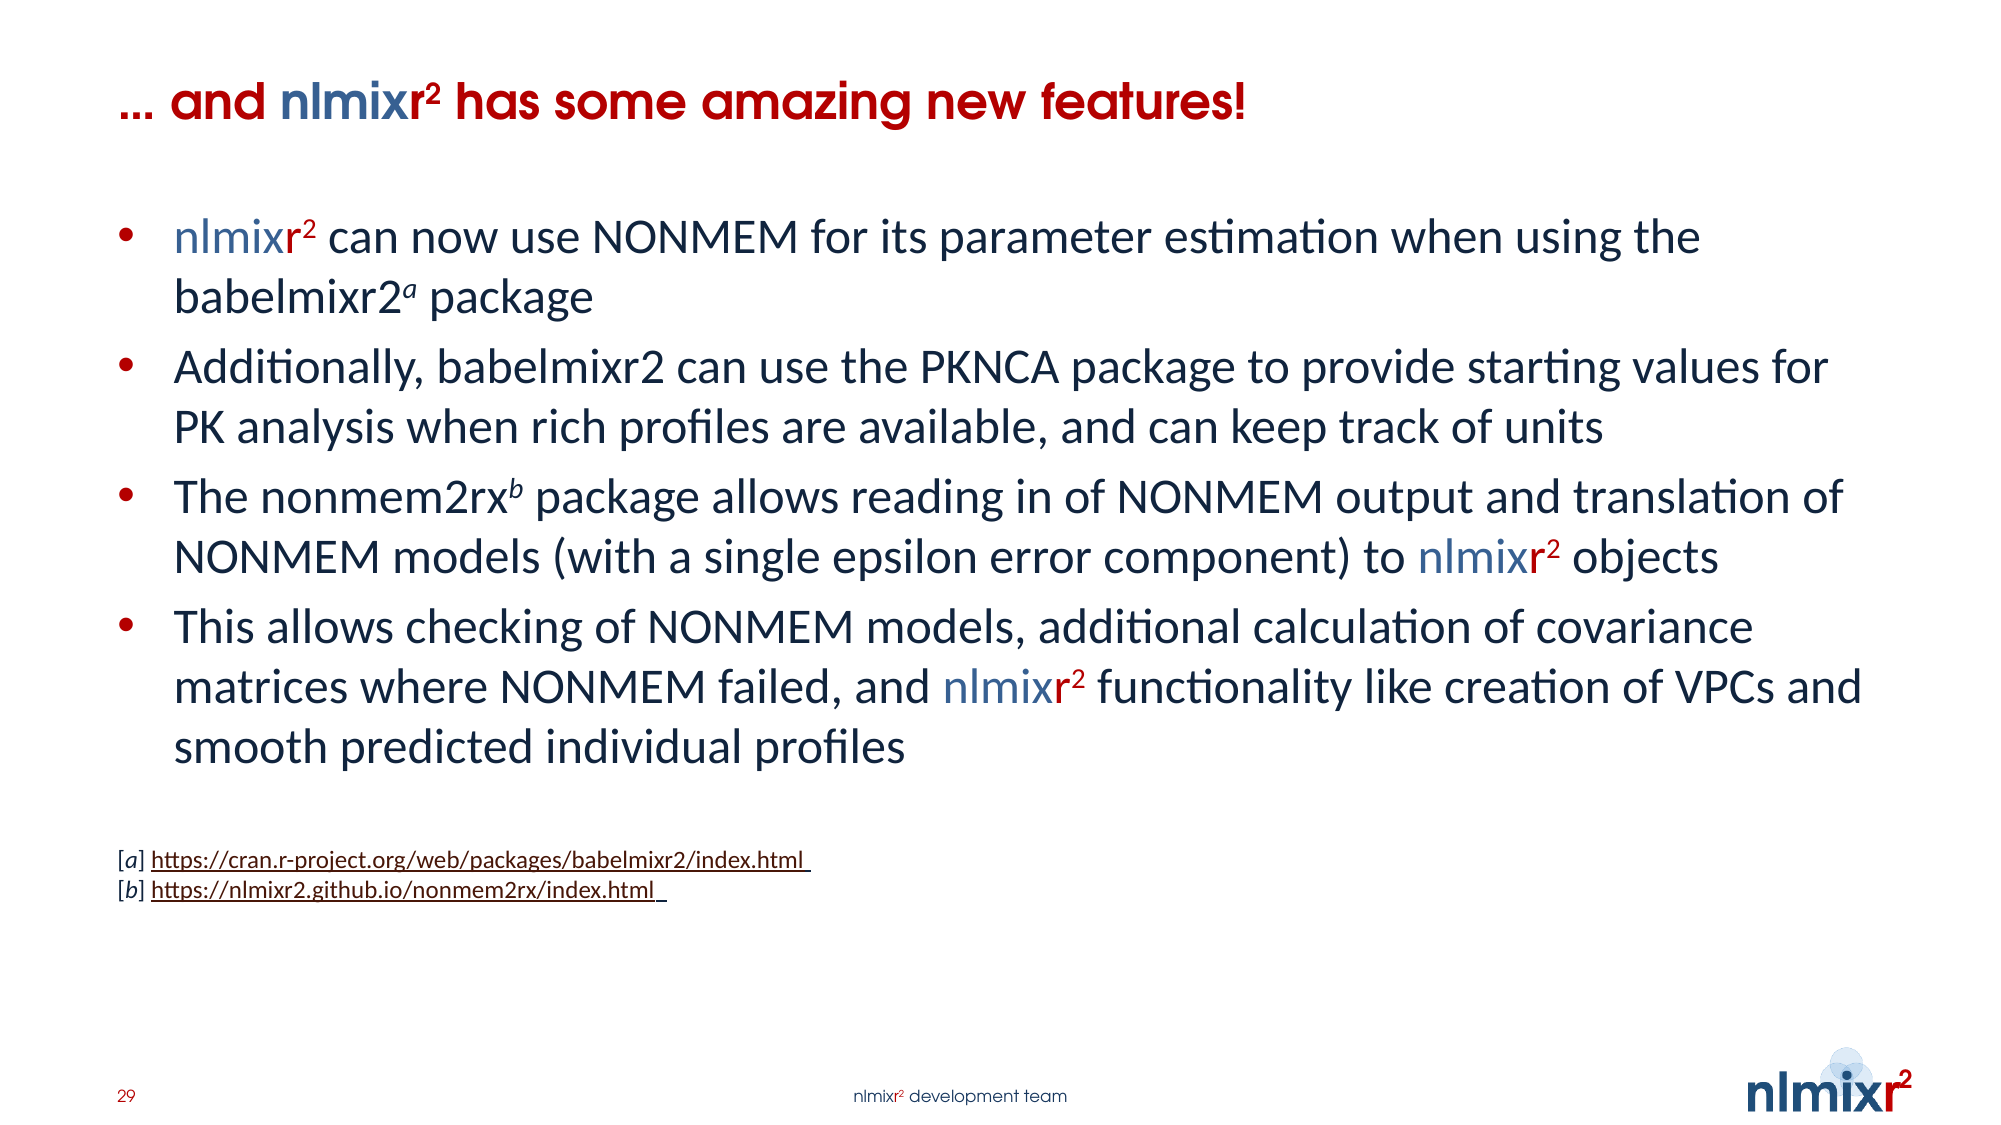

# … and nlmixr2 has some amazing new features!
nlmixr2 can now use NONMEM for its parameter estimation when using the babelmixr2a package
Additionally, babelmixr2 can use the PKNCA package to provide starting values for PK analysis when rich profiles are available, and can keep track of units
The nonmem2rxb package allows reading in of NONMEM output and translation of NONMEM models (with a single epsilon error component) to nlmixr2 objects
This allows checking of NONMEM models, additional calculation of covariance matrices where NONMEM failed, and nlmixr2 functionality like creation of VPCs and smooth predicted individual profiles

[a] https://cran.r-project.org/web/packages/babelmixr2/index.html
[b] https://nlmixr2.github.io/nonmem2rx/index.html
29
nlmixr2 development team